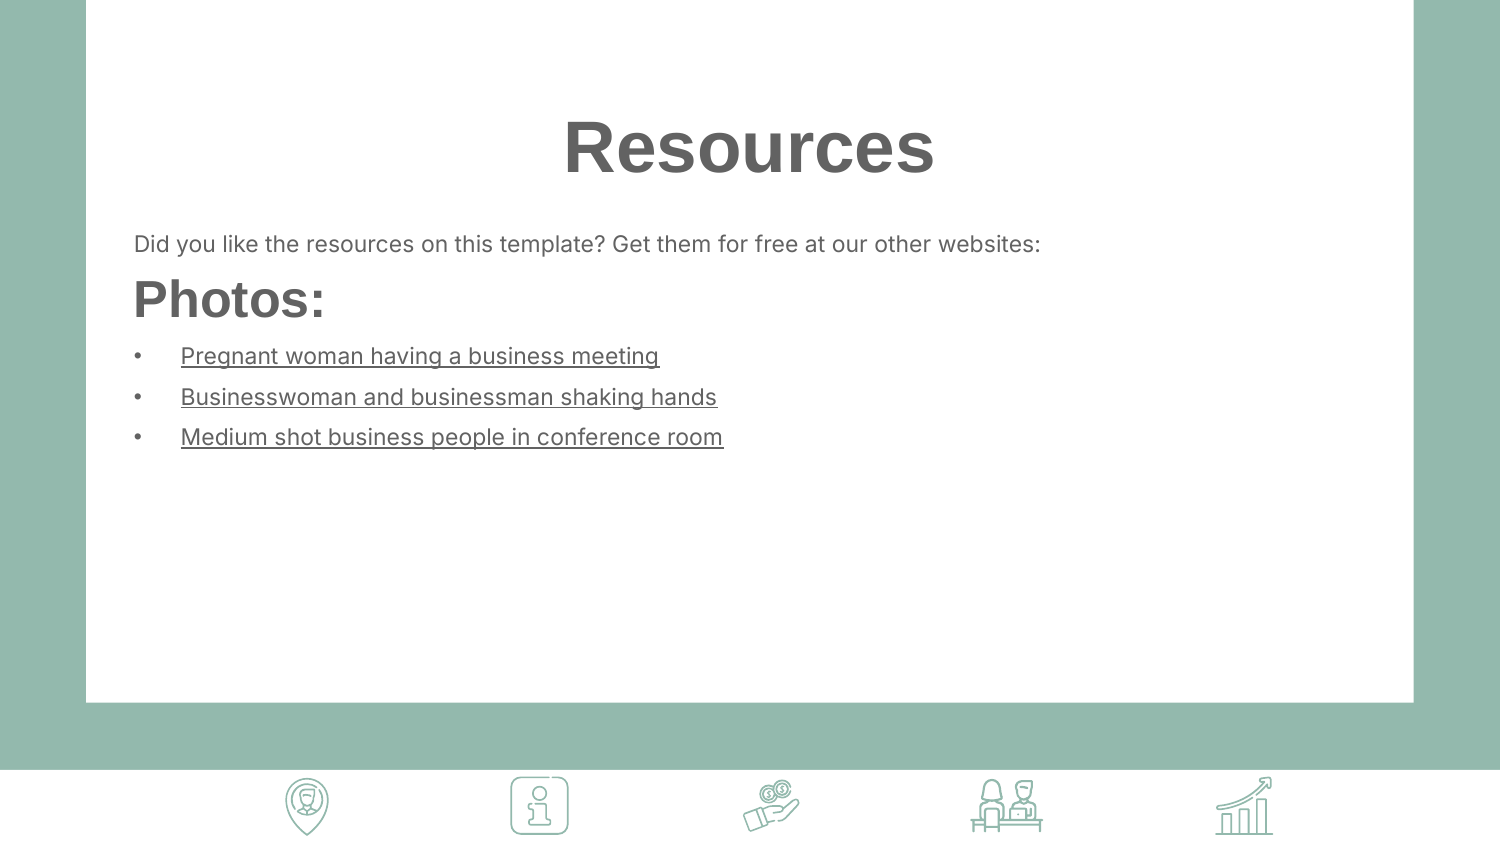

# Resources
Did you like the resources on this template? Get them for free at our other websites:
Photos:
Pregnant woman having a business meeting
Businesswoman and businessman shaking hands
Medium shot business people in conference room

a